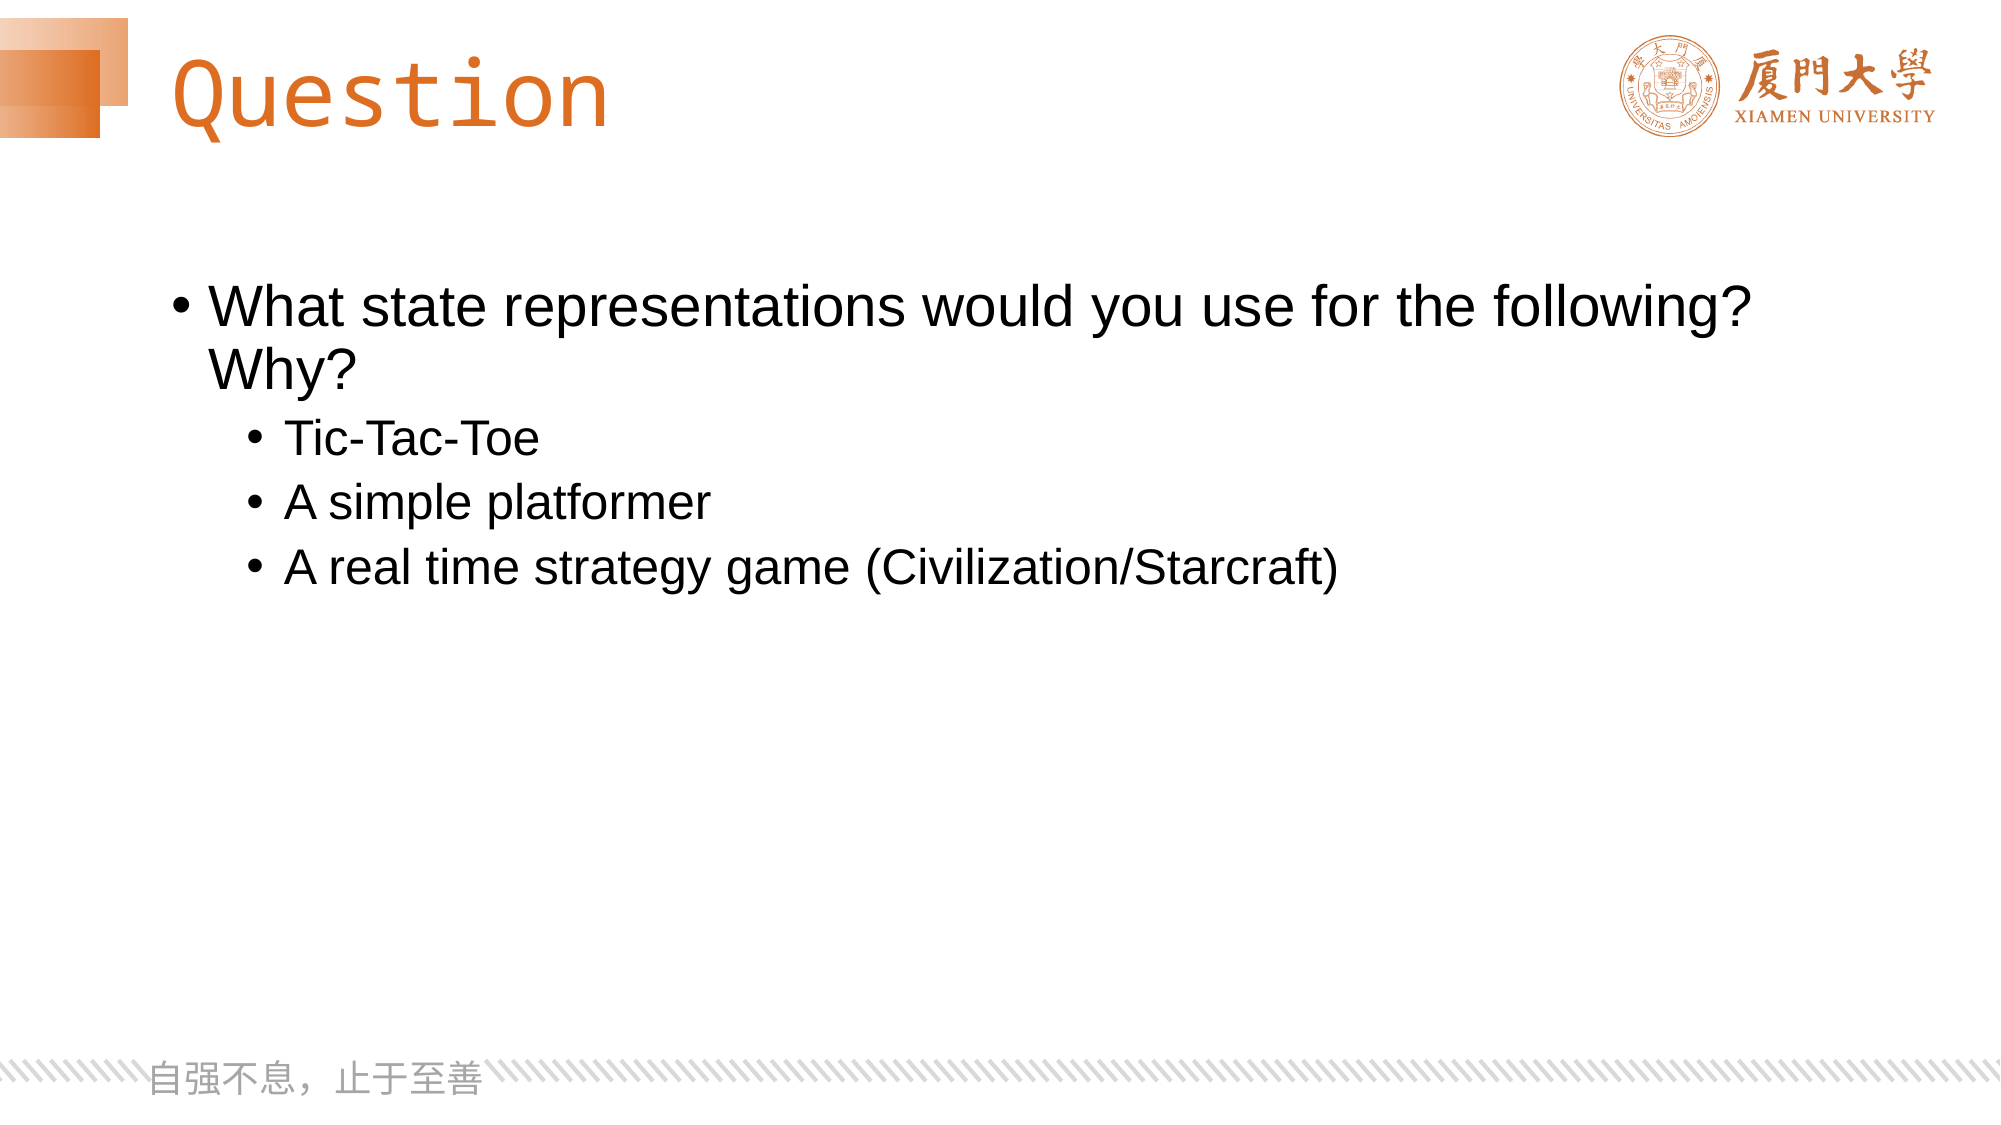

# Question
What state representations would you use for the following? Why?
Tic-Tac-Toe
A simple platformer
A real time strategy game (Civilization/Starcraft)